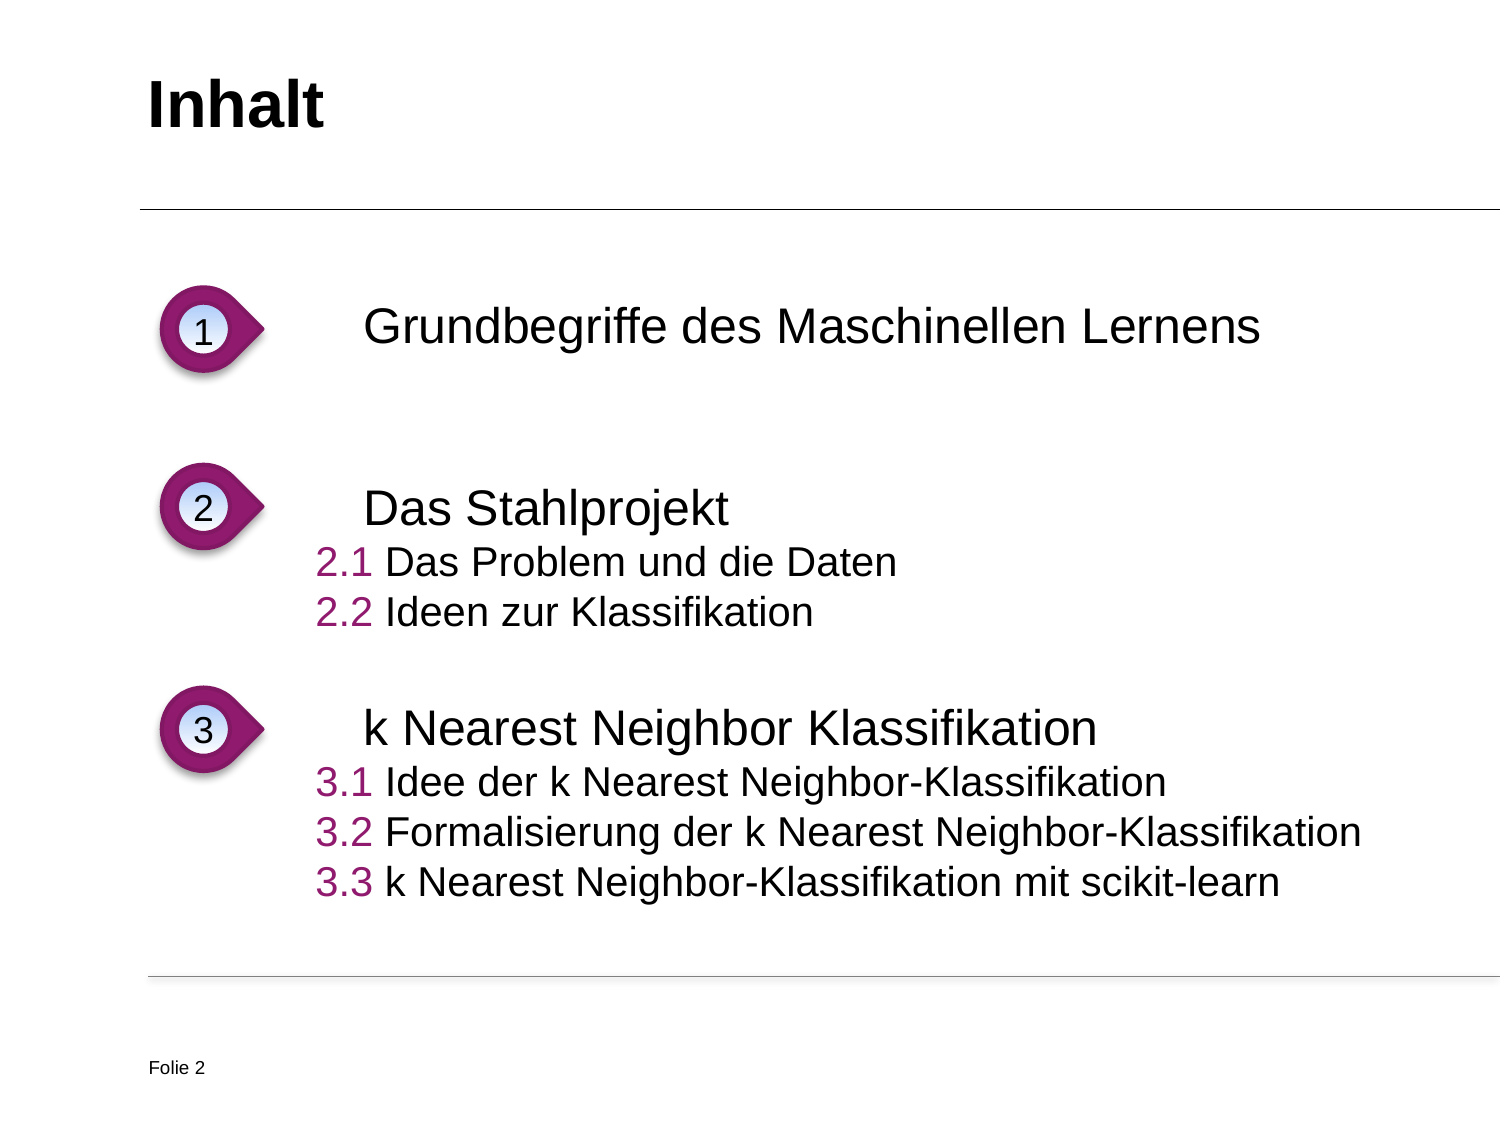

# Inhalt
	Grundbegriffe des Maschinellen Lernens

	Das Stahlprojekt
2.1 Das Problem und die Daten
2.2 Ideen zur Klassifikation

	k Nearest Neighbor Klassifikation
3.1 Idee der k Nearest Neighbor-Klassifikation
3.2 Formalisierung der k Nearest Neighbor-Klassifikation
3.3 k Nearest Neighbor-Klassifikation mit scikit-learn

1

2

3

Folie 2